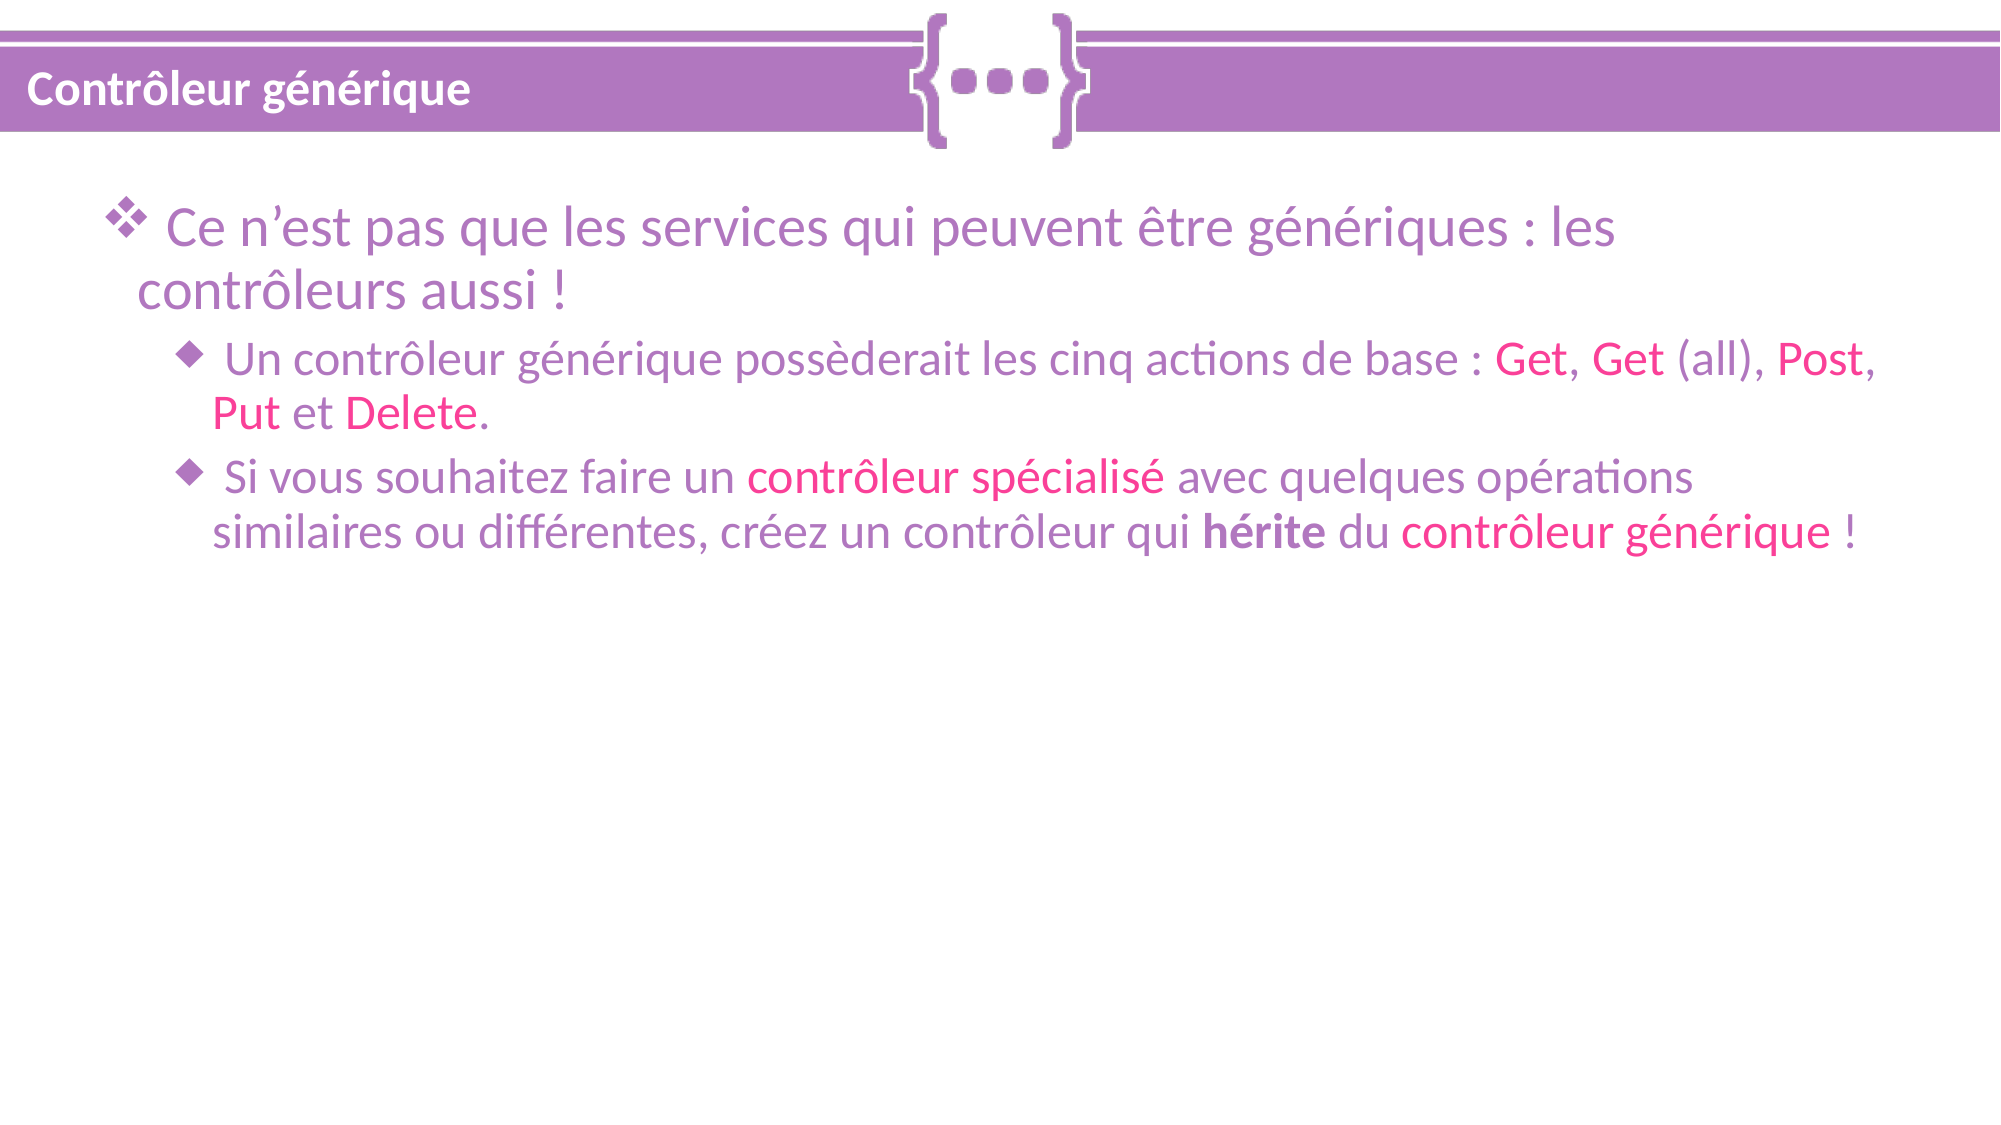

# Contrôleur générique
 Ce n’est pas que les services qui peuvent être génériques : les contrôleurs aussi !
 Un contrôleur générique possèderait les cinq actions de base : Get, Get (all), Post, Put et Delete.
 Si vous souhaitez faire un contrôleur spécialisé avec quelques opérations similaires ou différentes, créez un contrôleur qui hérite du contrôleur générique !